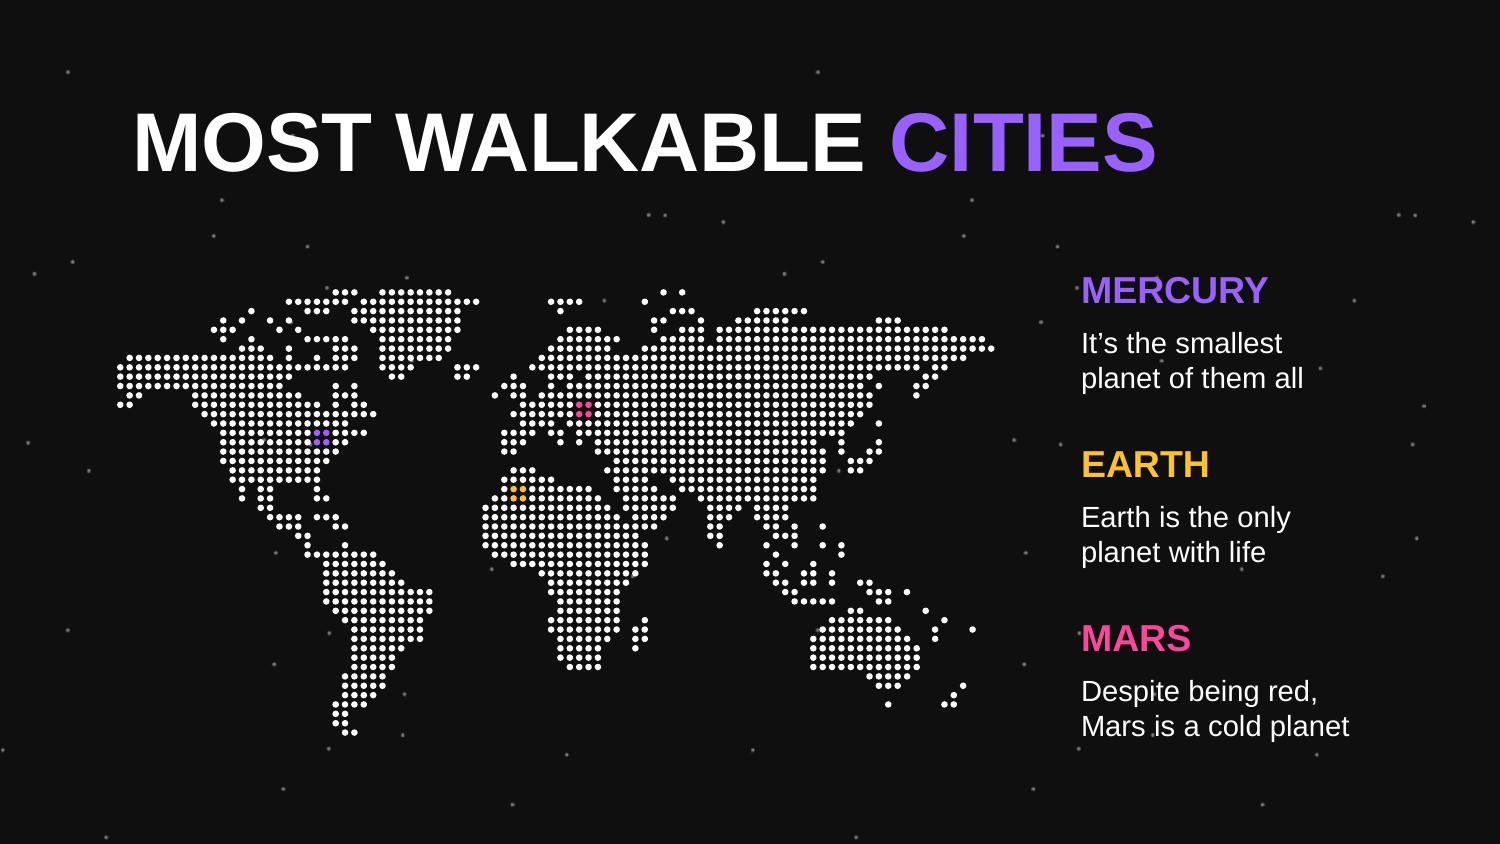

# MOST WALKABLE CITIES
MERCURY

It’s the smallest planet of them all
EARTH
Earth is the only planet with life
MARS
Despite being red, Mars is a cold planet